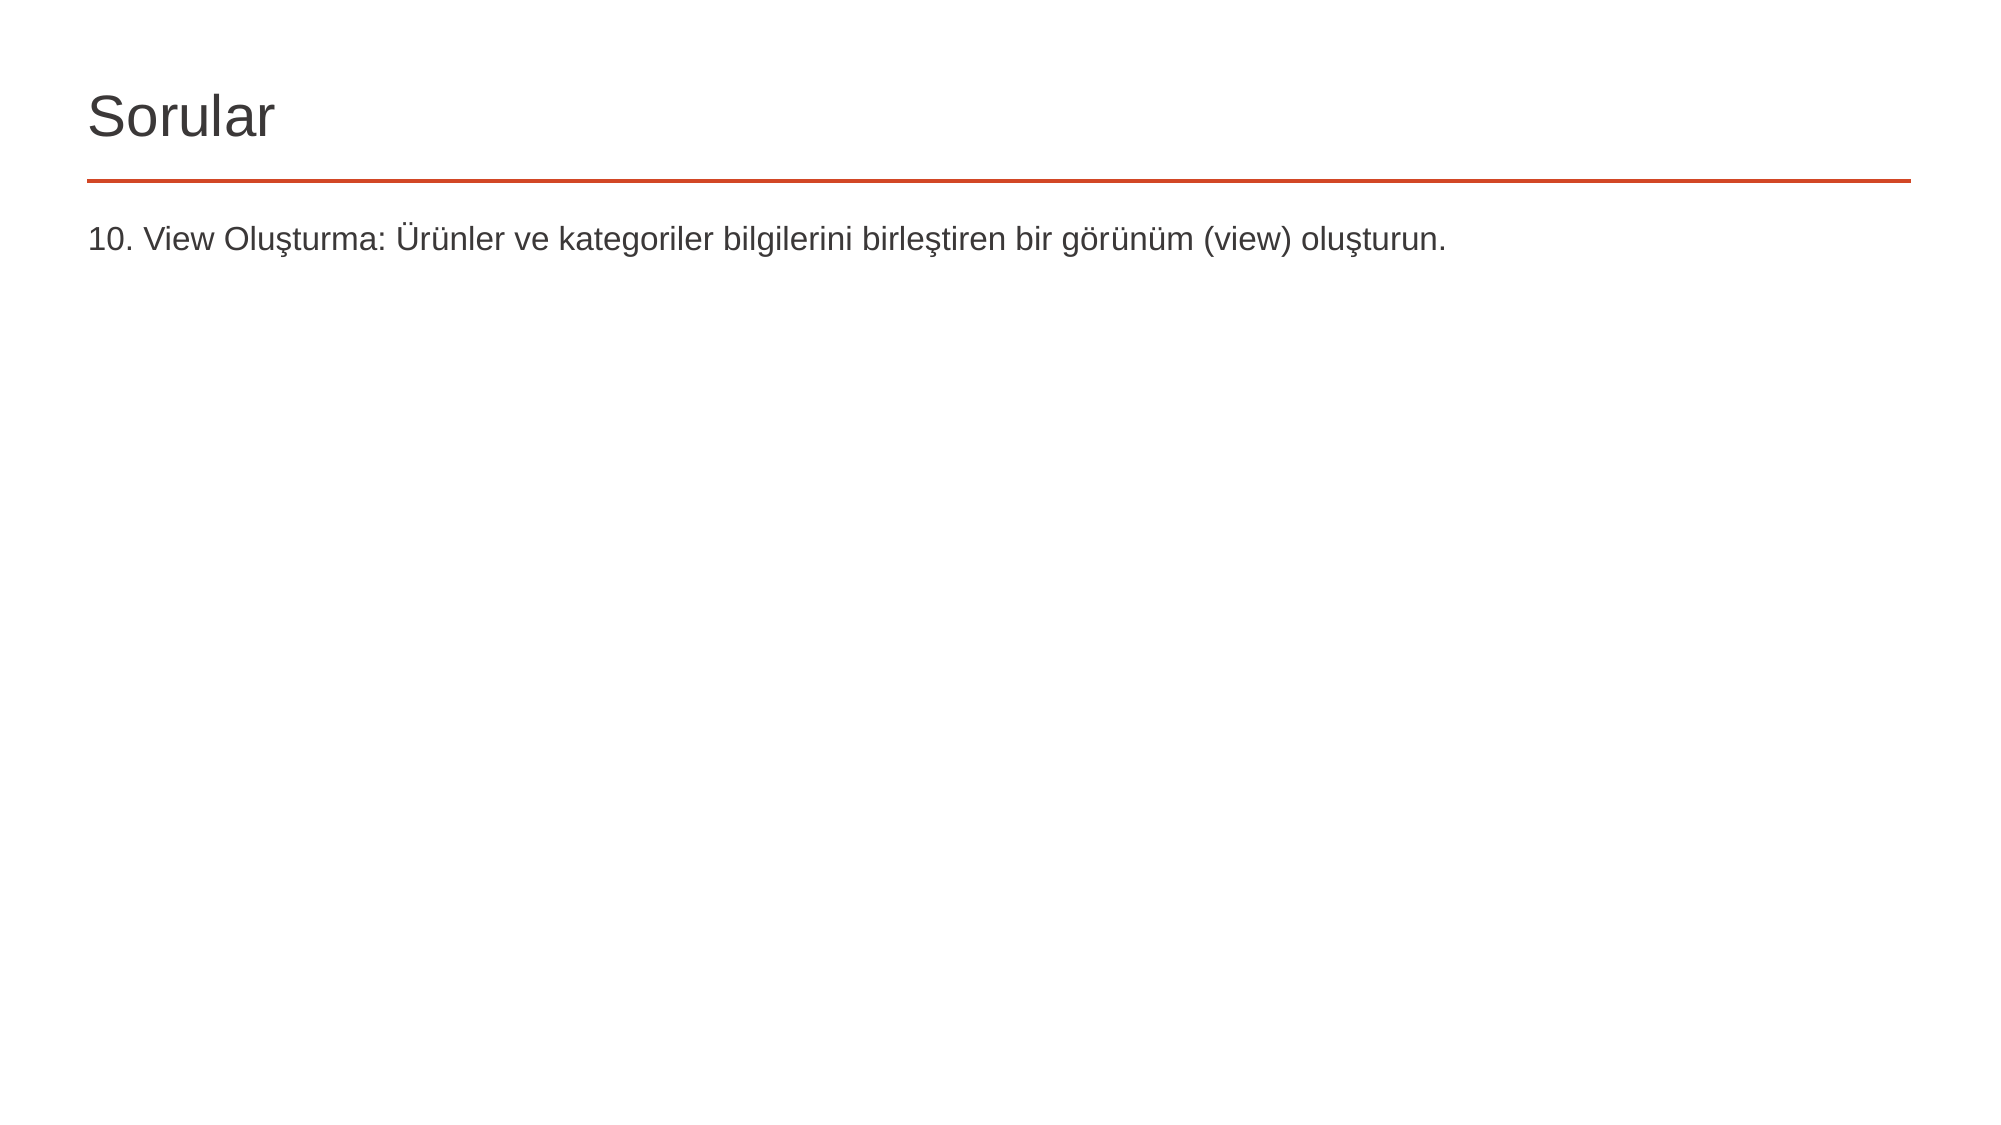

# Sorular
10. View Oluşturma: Ürünler ve kategoriler bilgilerini birleştiren bir görünüm (view) oluşturun.